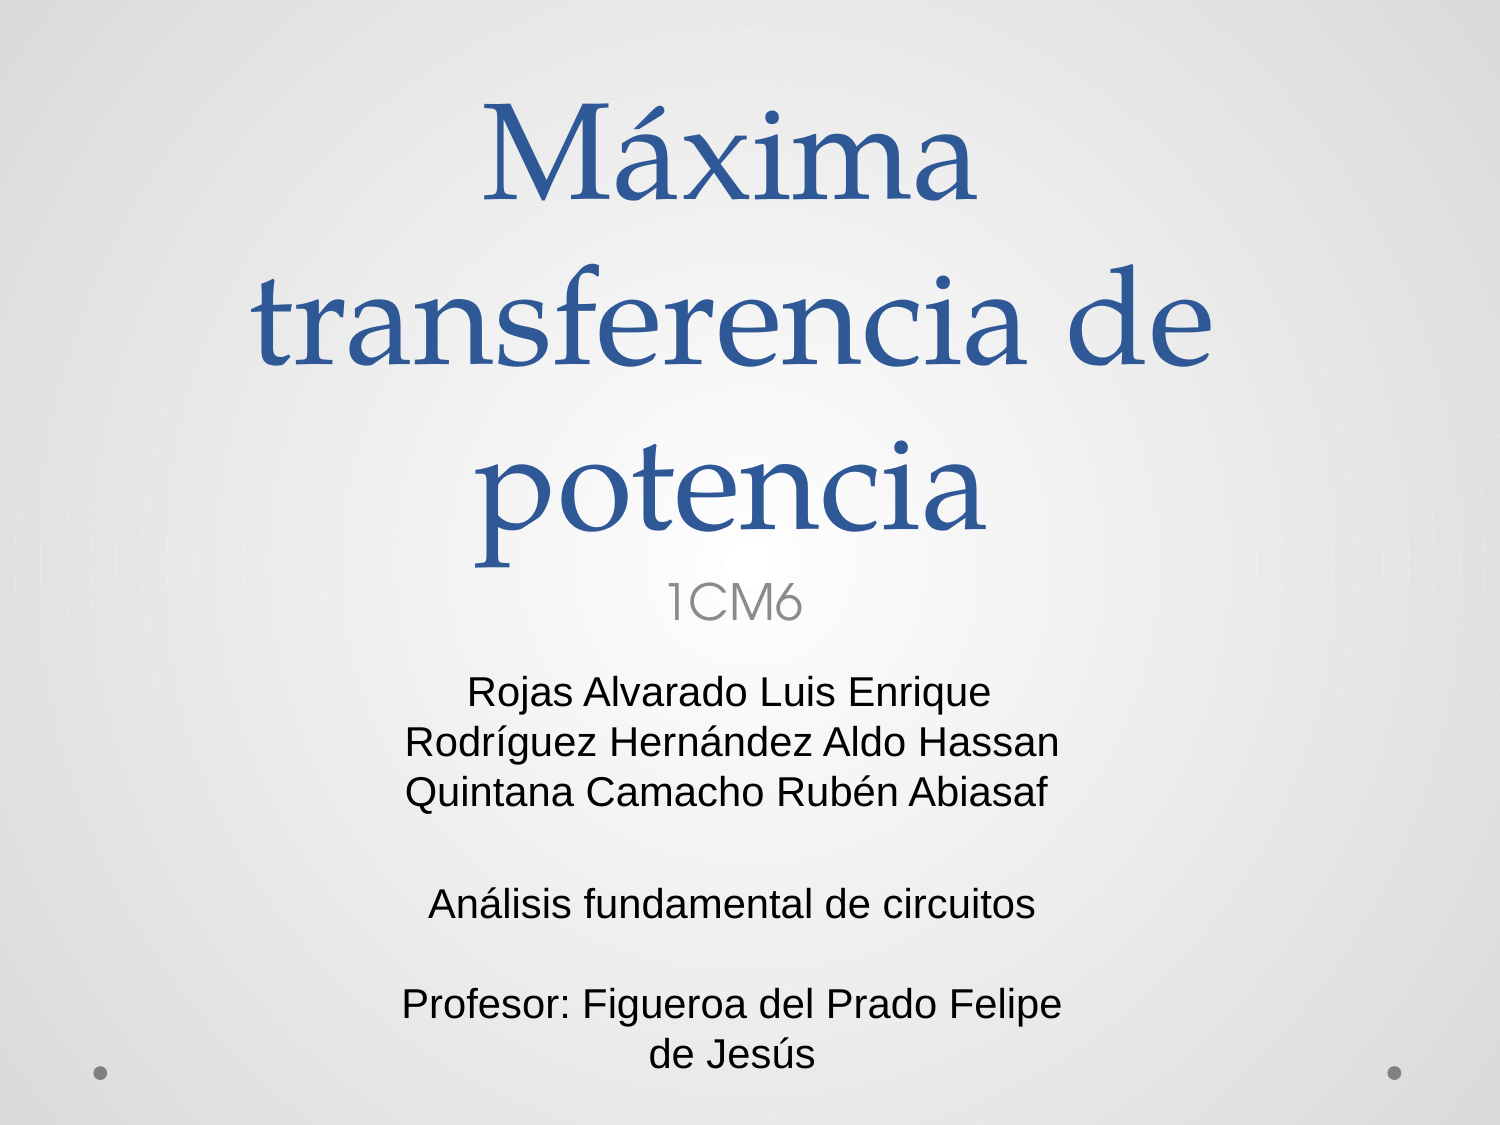

# Máxima transferencia de potencia
1CM6
   Rojas Alvarado Luis Enrique
 Rodríguez Hernández Aldo Hassan
Quintana Camacho Rubén Abiasaf
Análisis fundamental de circuitos

Profesor: Figueroa del Prado Felipe de Jesús